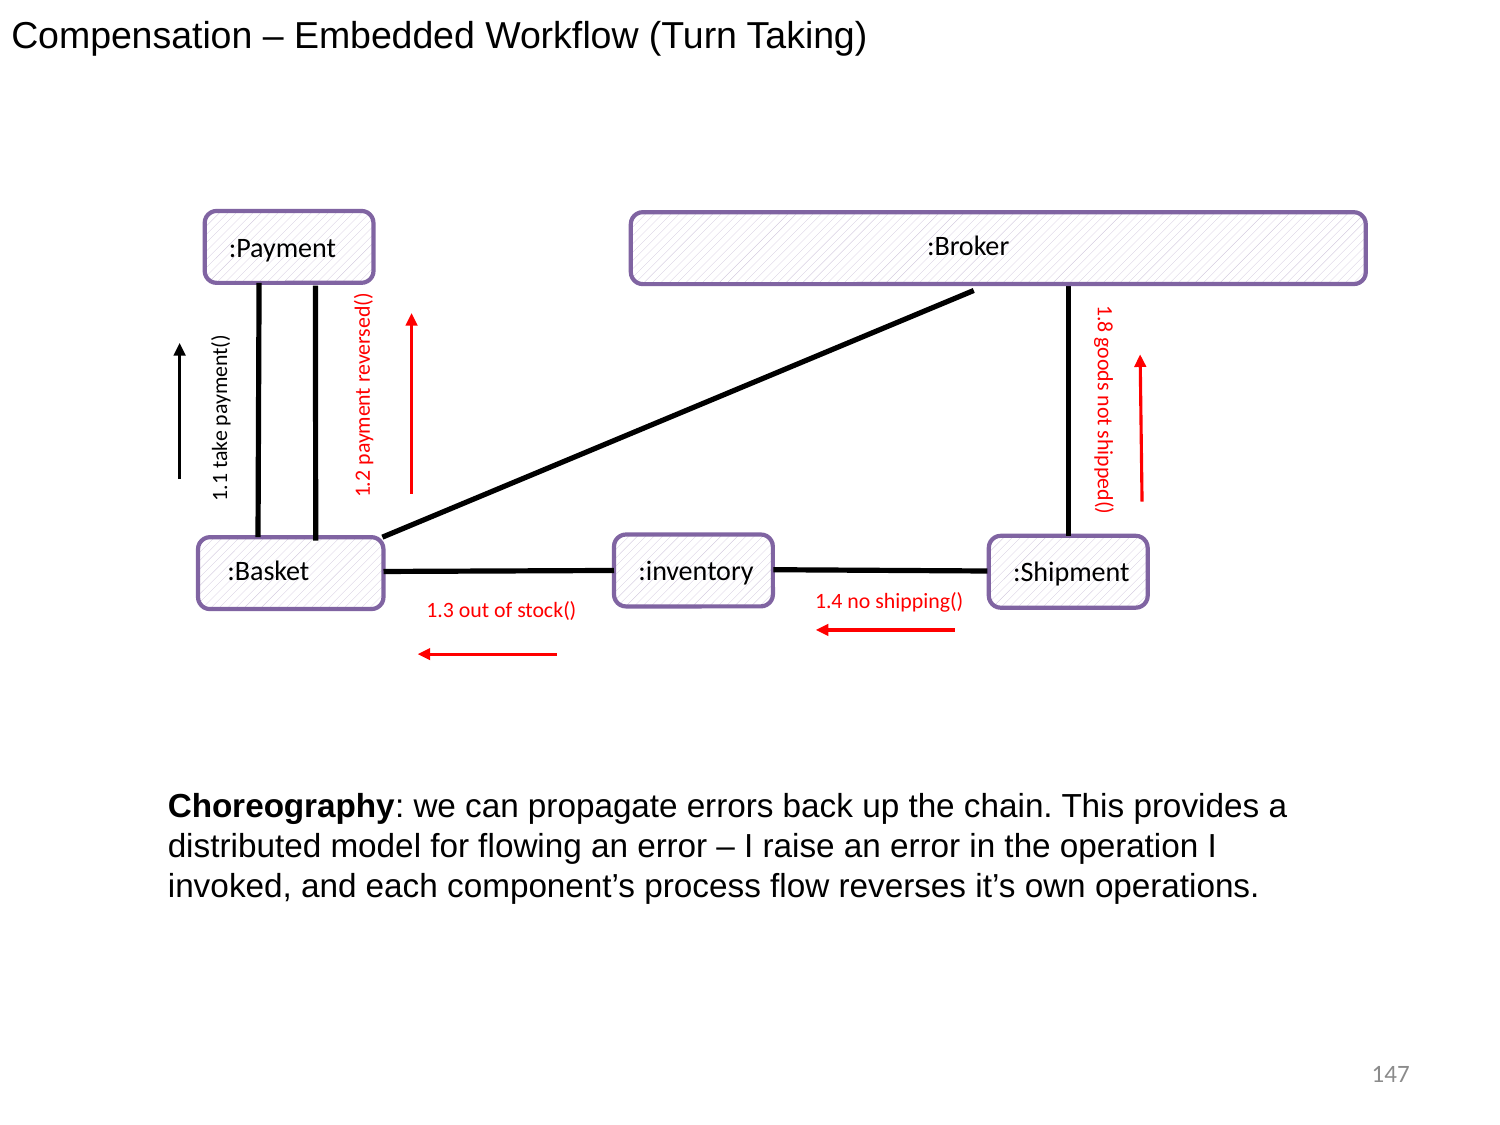

Compensation – Embedded Workflow (Turn Taking)

:Broker
:Payment
1.2 payment reversed()
1.1 take payment()
1.8 goods not shipped()

:Basket
:inventory
:Shipment
1.4 no shipping()
1.3 out of stock()
Choreography: we can propagate errors back up the chain. This provides a distributed model for flowing an error – I raise an error in the operation I invoked, and each component’s process flow reverses it’s own operations.
147